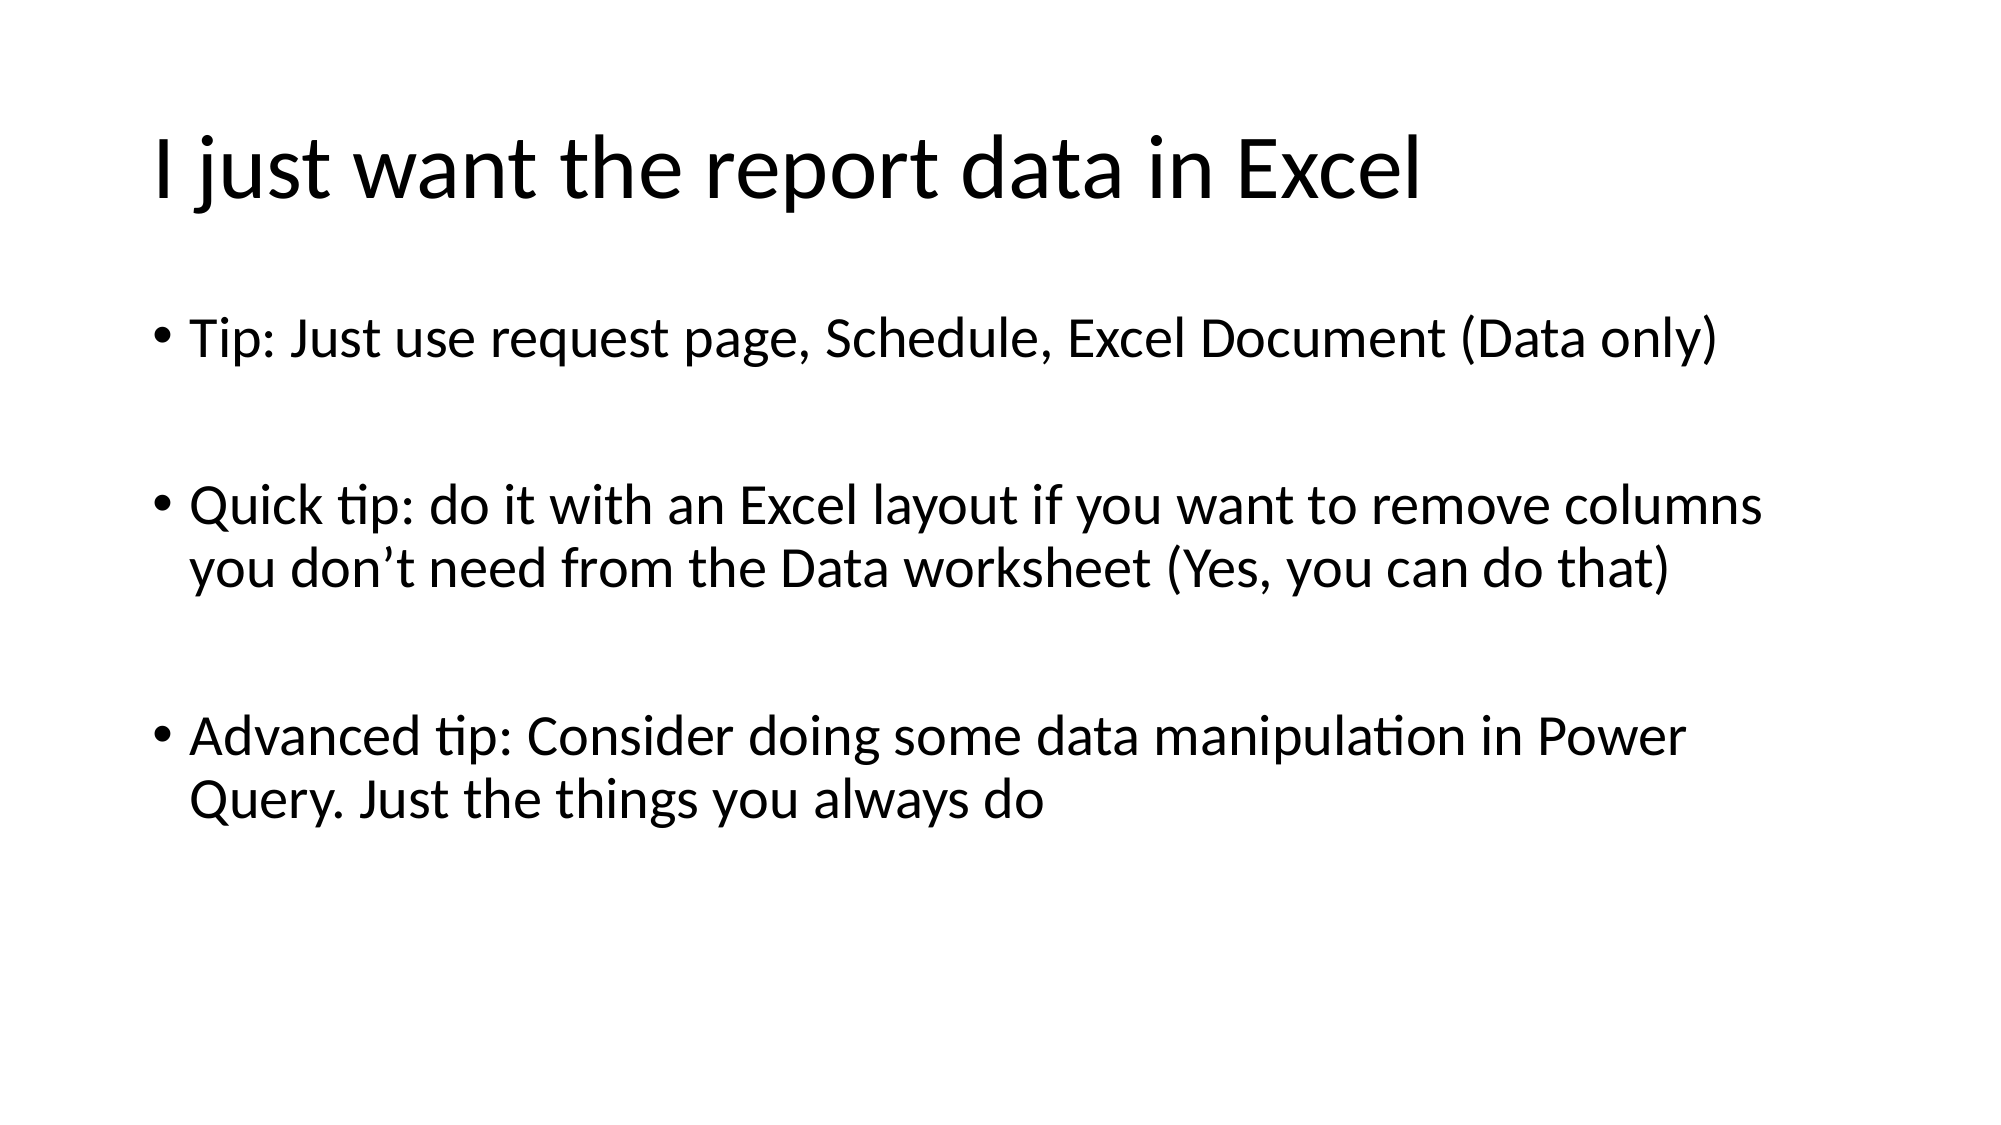

# I just want the report data in Excel
Tip: Just use request page, Schedule, Excel Document (Data only)

Quick tip: do it with an Excel layout if you want to remove columns you don’t need from the Data worksheet (Yes, you can do that)

Advanced tip: Consider doing some data manipulation in Power Query. Just the things you always do